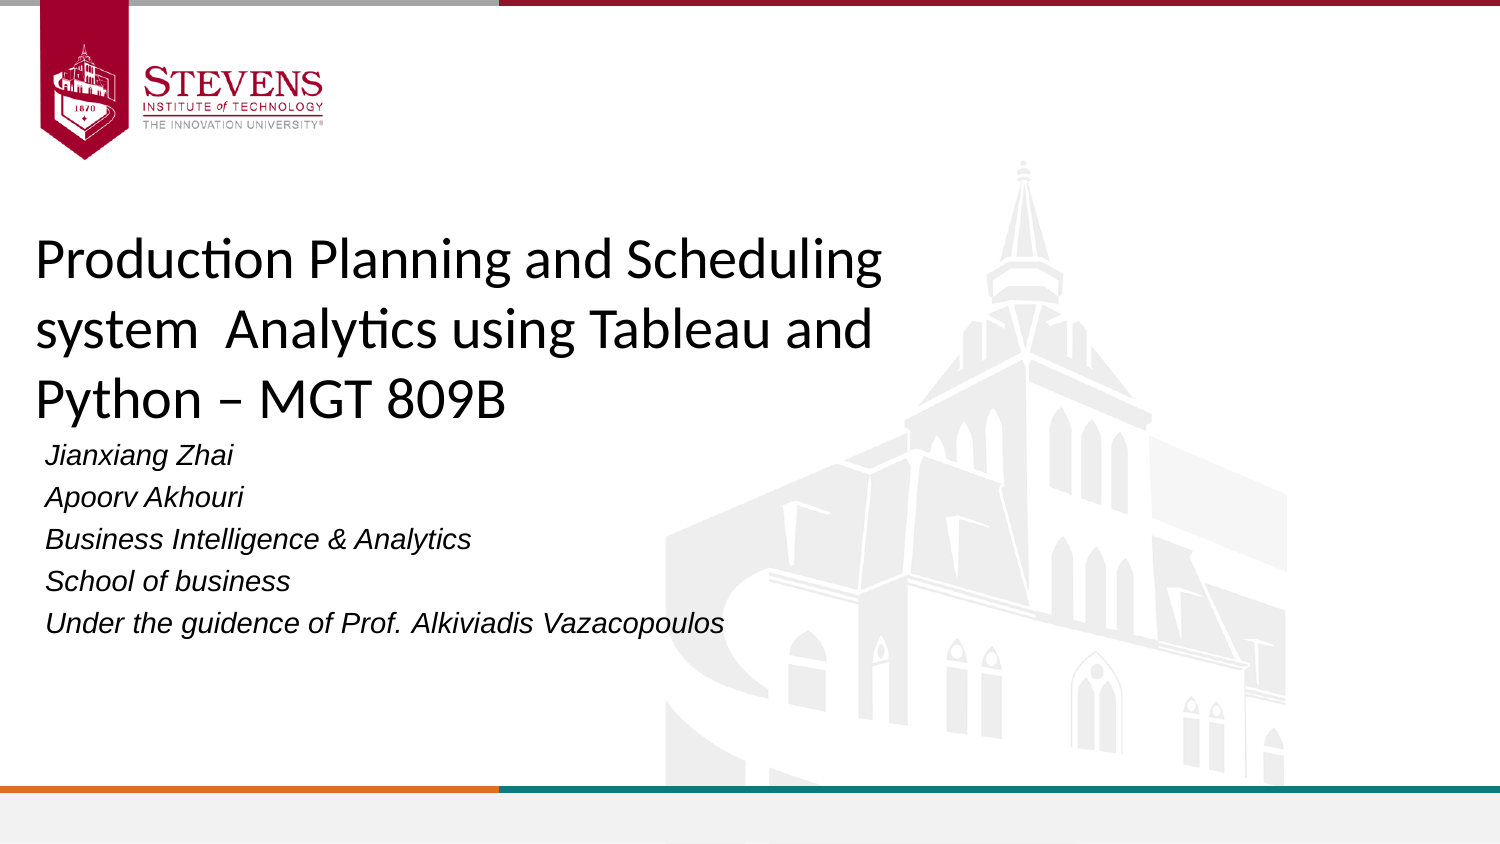

Production Planning and Scheduling system  Analytics using Tableau and Python – MGT 809B
Jianxiang Zhai
Apoorv Akhouri
Business Intelligence & Analytics
School of business
Under the guidence of Prof. Alkiviadis Vazacopoulos